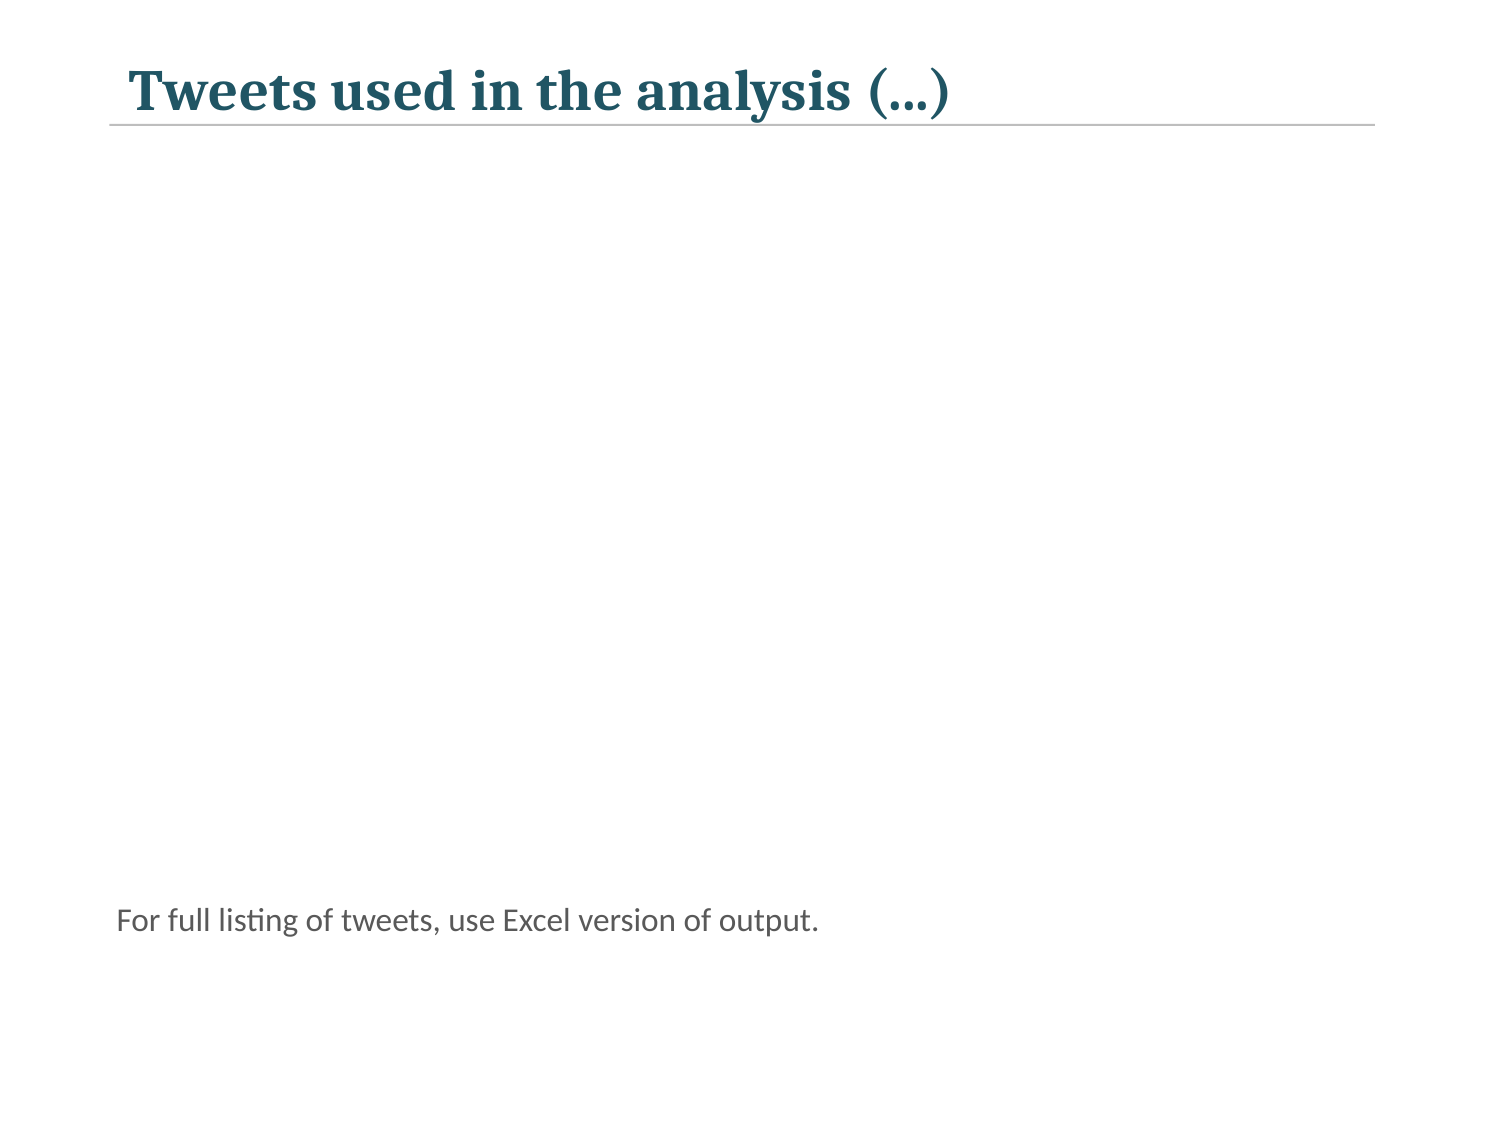

Tweets used in the analysis (...)
For full listing of tweets, use Excel version of output.